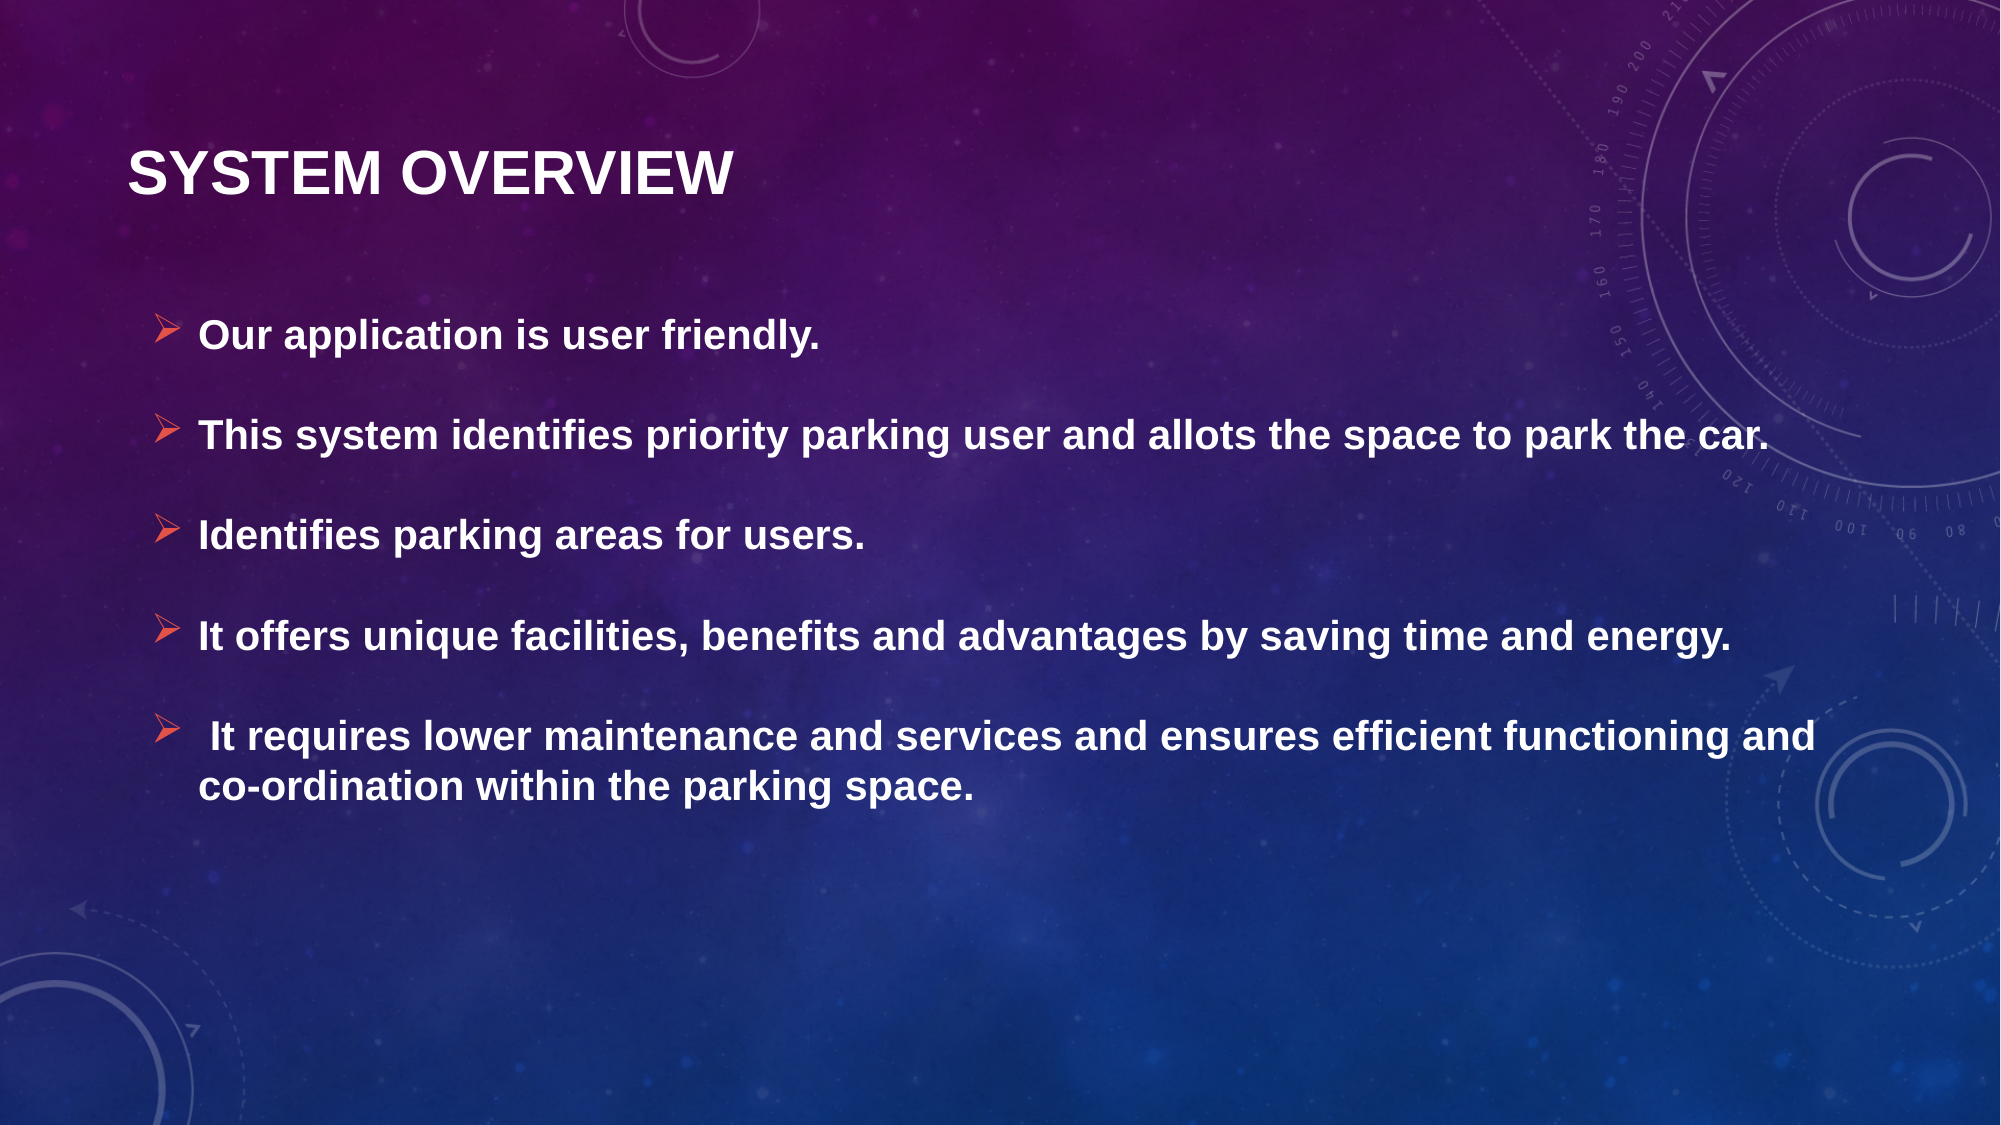

# System overview
Our application is user friendly.

This system identifies priority parking user and allots the space to park the car.

Identifies parking areas for users.

It offers unique facilities, benefits and advantages by saving time and energy.

 It requires lower maintenance and services and ensures efficient functioning and co-ordination within the parking space.